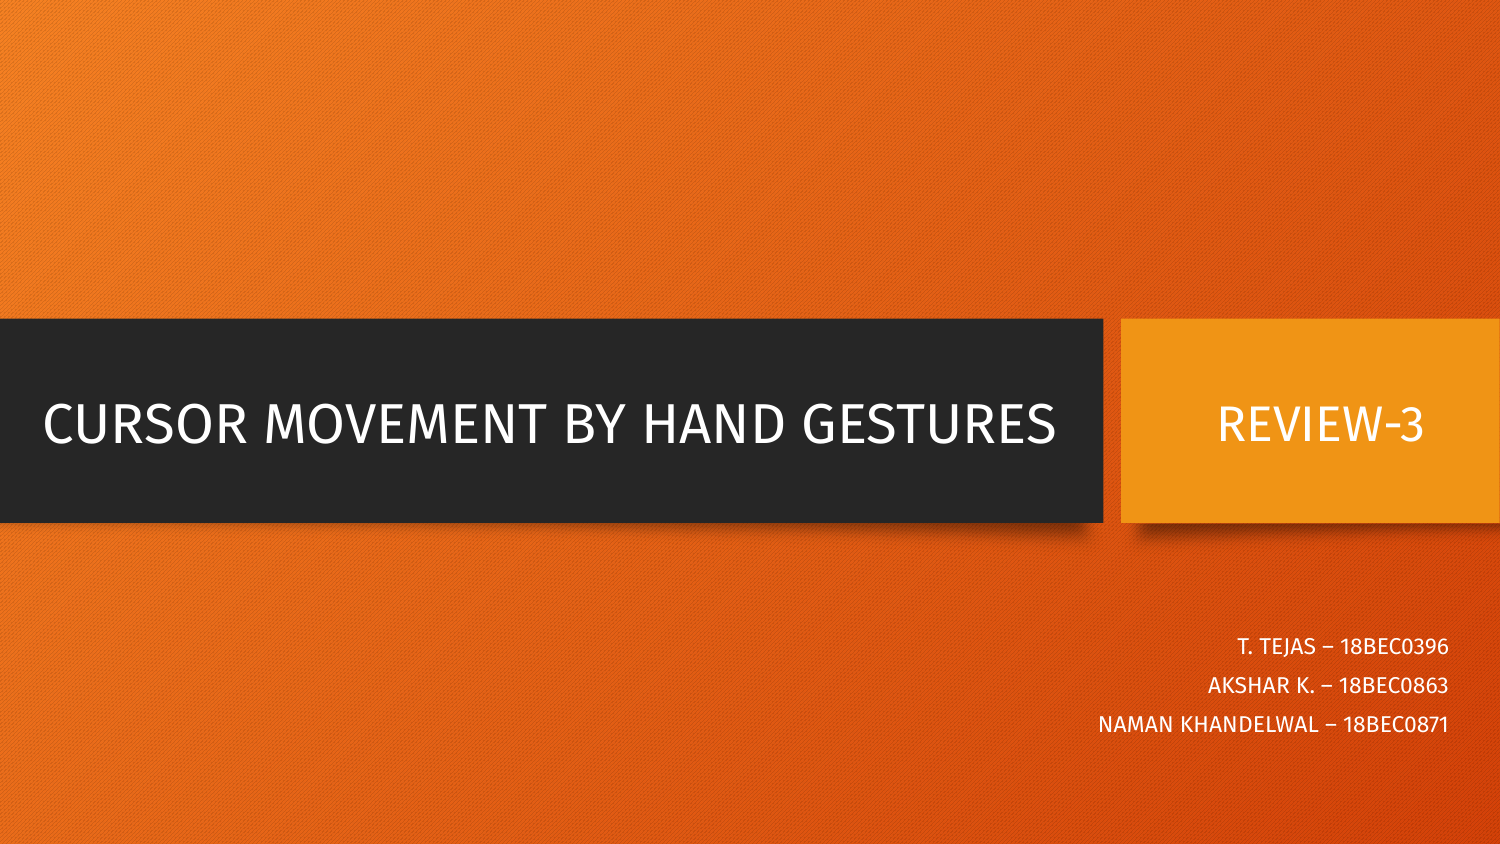

# CURSOR MOVEMENT BY HAND GESTURES
REVIEW-3
T. TEJAS – 18BEC0396
AKSHAR K. – 18BEC0863
NAMAN KHANDELWAL – 18BEC0871